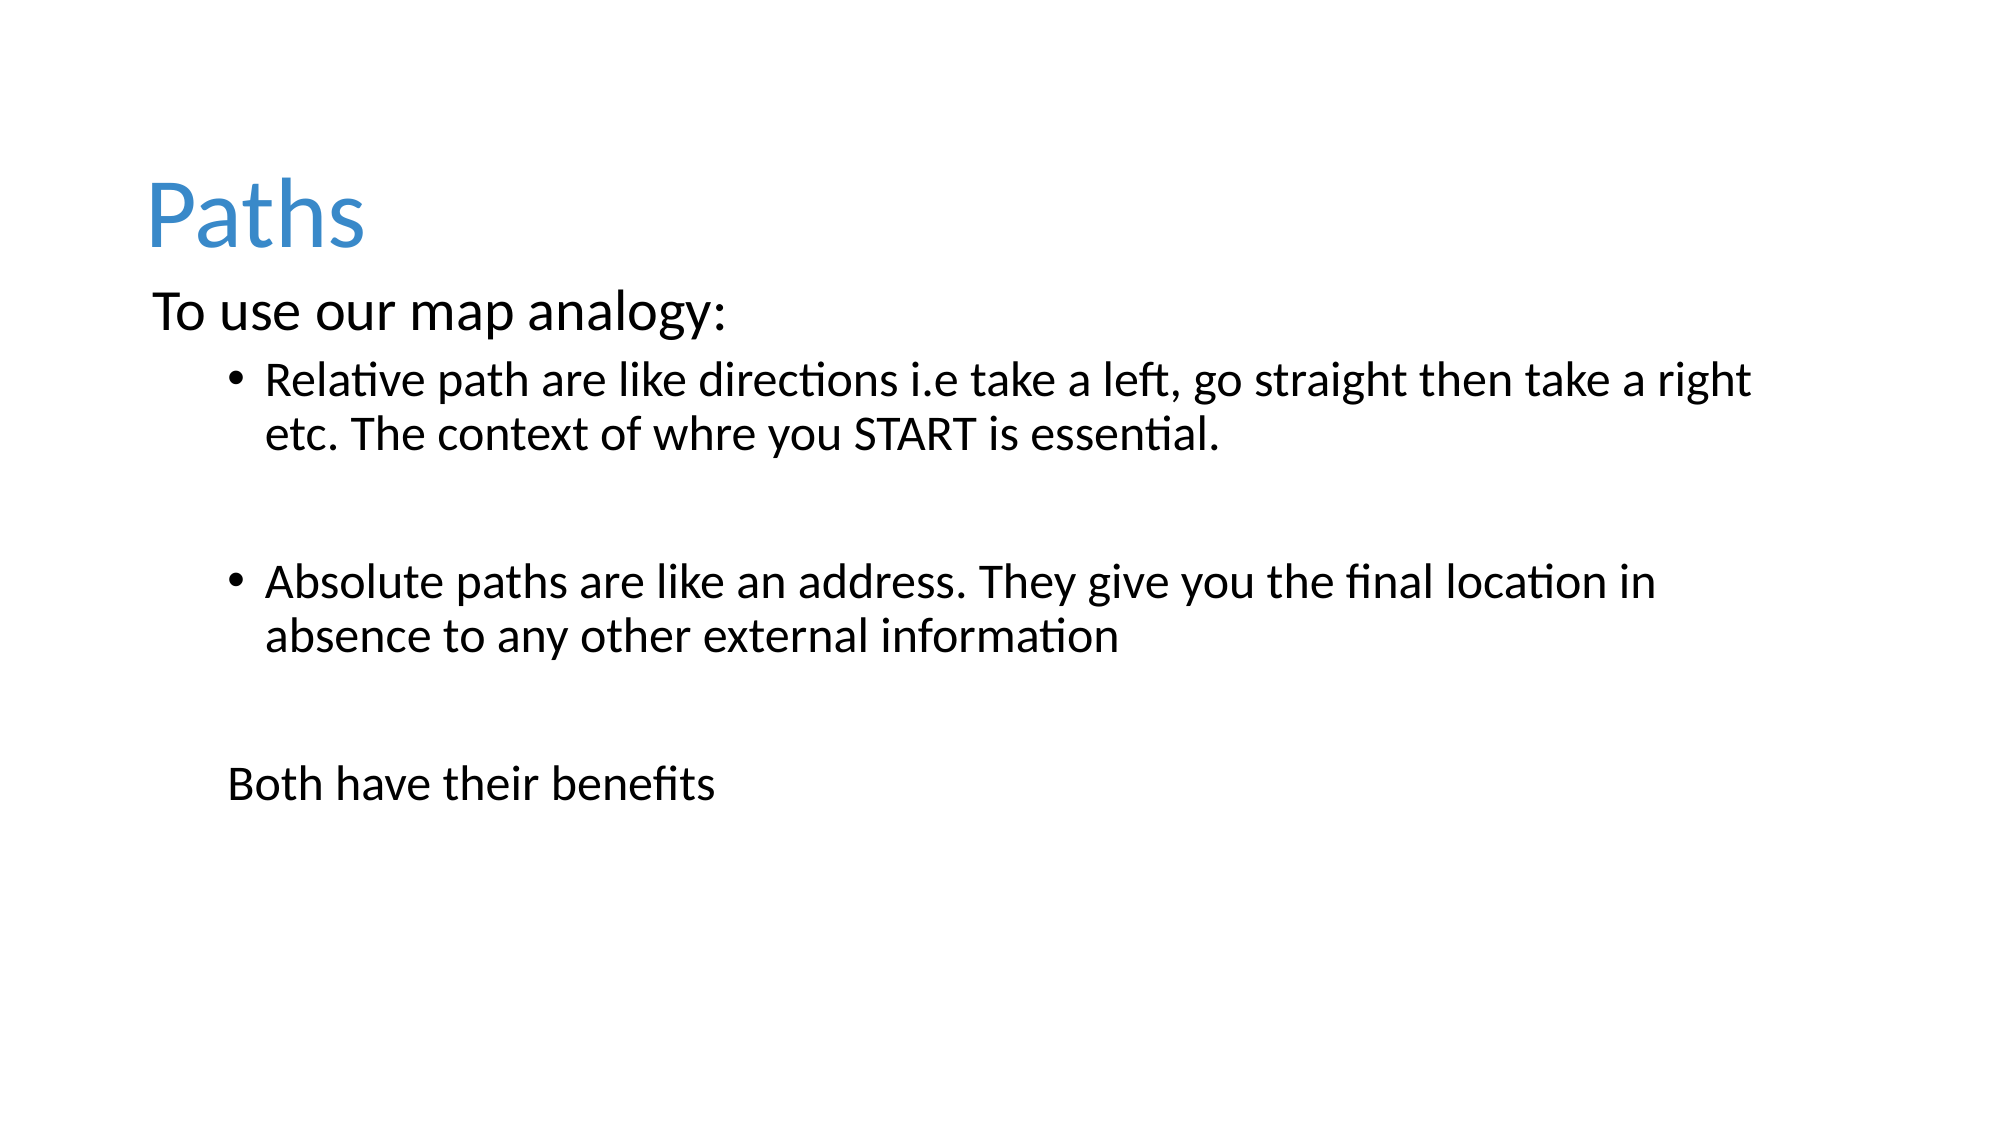

# Paths
To use our map analogy:
Relative path are like directions i.e take a left, go straight then take a right etc. The context of whre you START is essential.

Absolute paths are like an address. They give you the final location in absence to any other external information

Both have their benefits